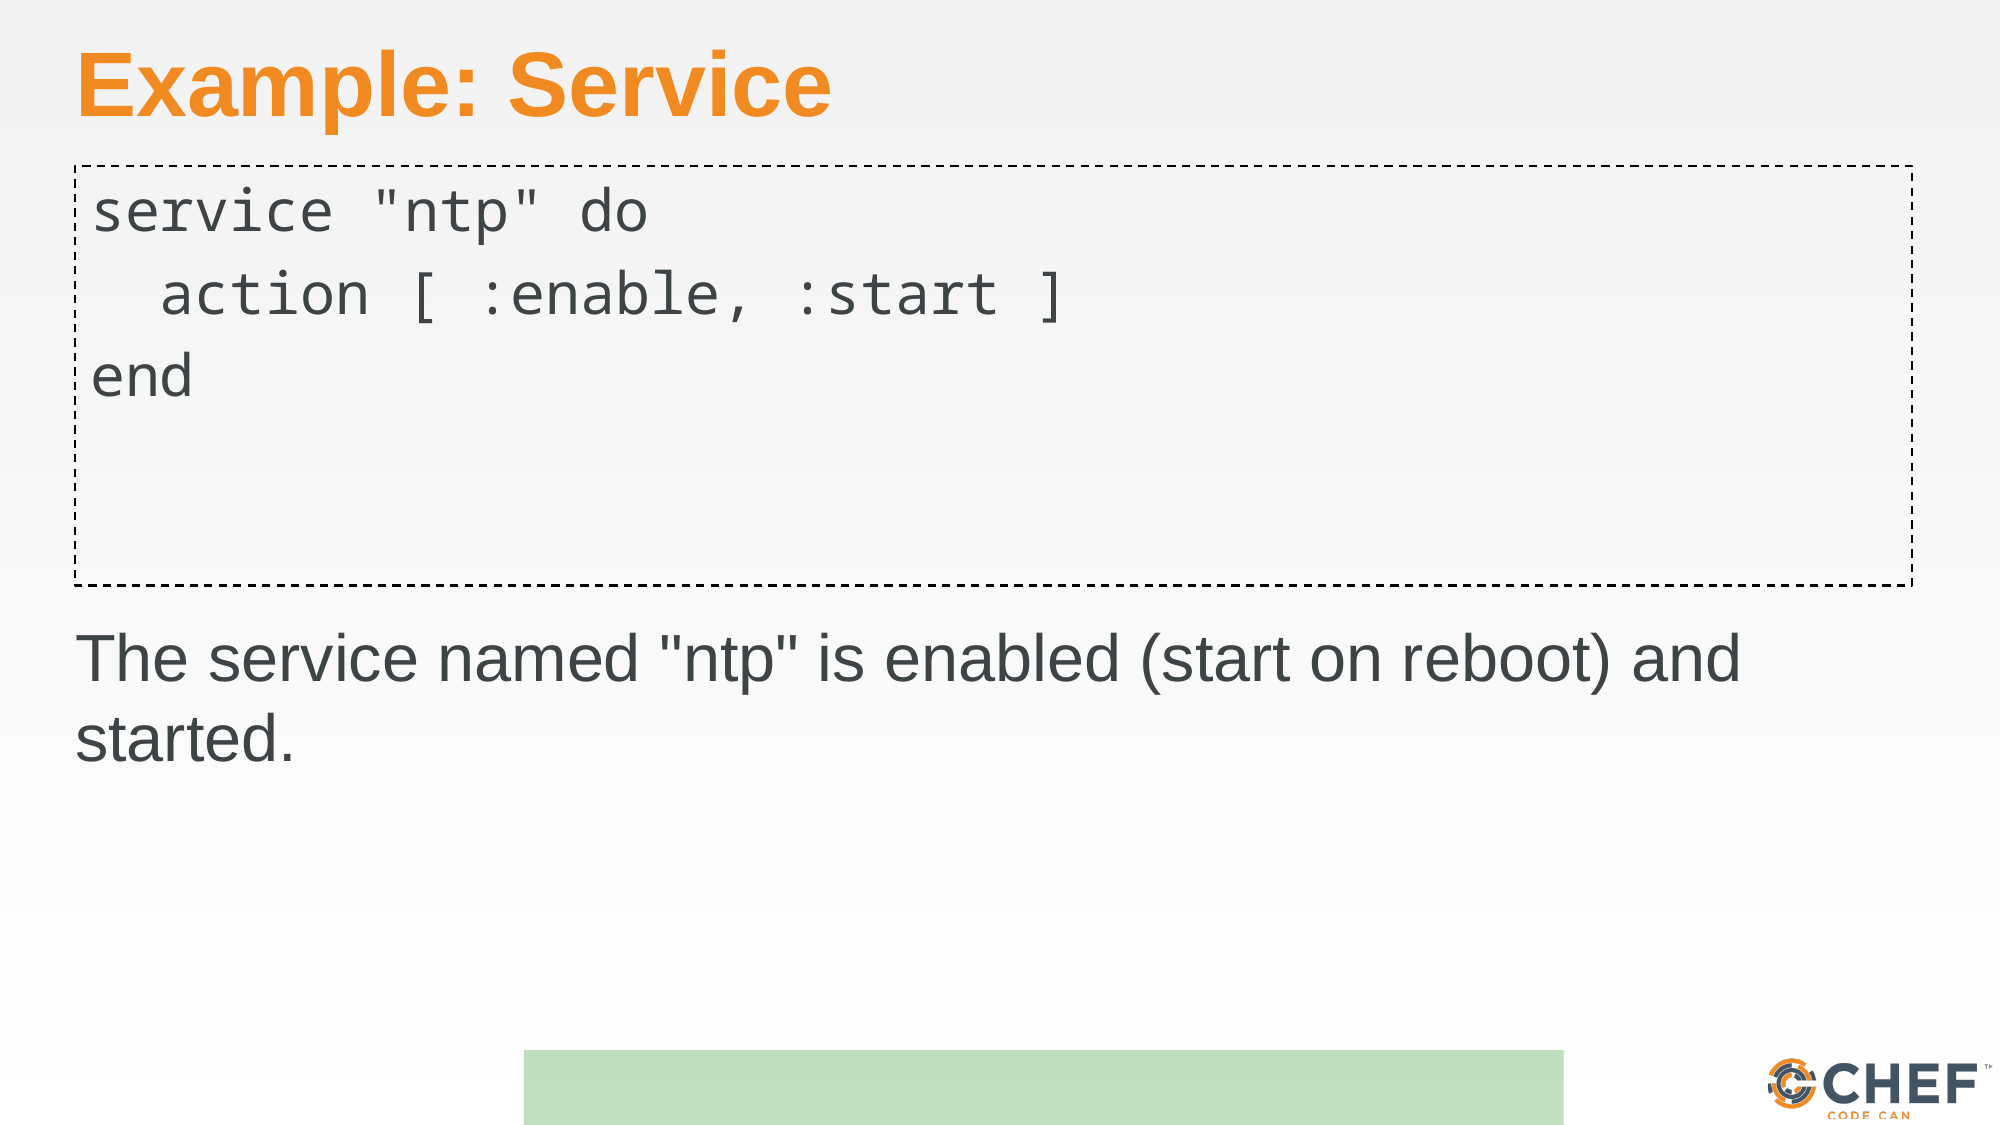

# Example: Service
service "ntp" do
  action [ :enable, :start ]
end
The service named "ntp" is enabled (start on reboot) and started.
http://docs.chef.io/chef/resources.html#service